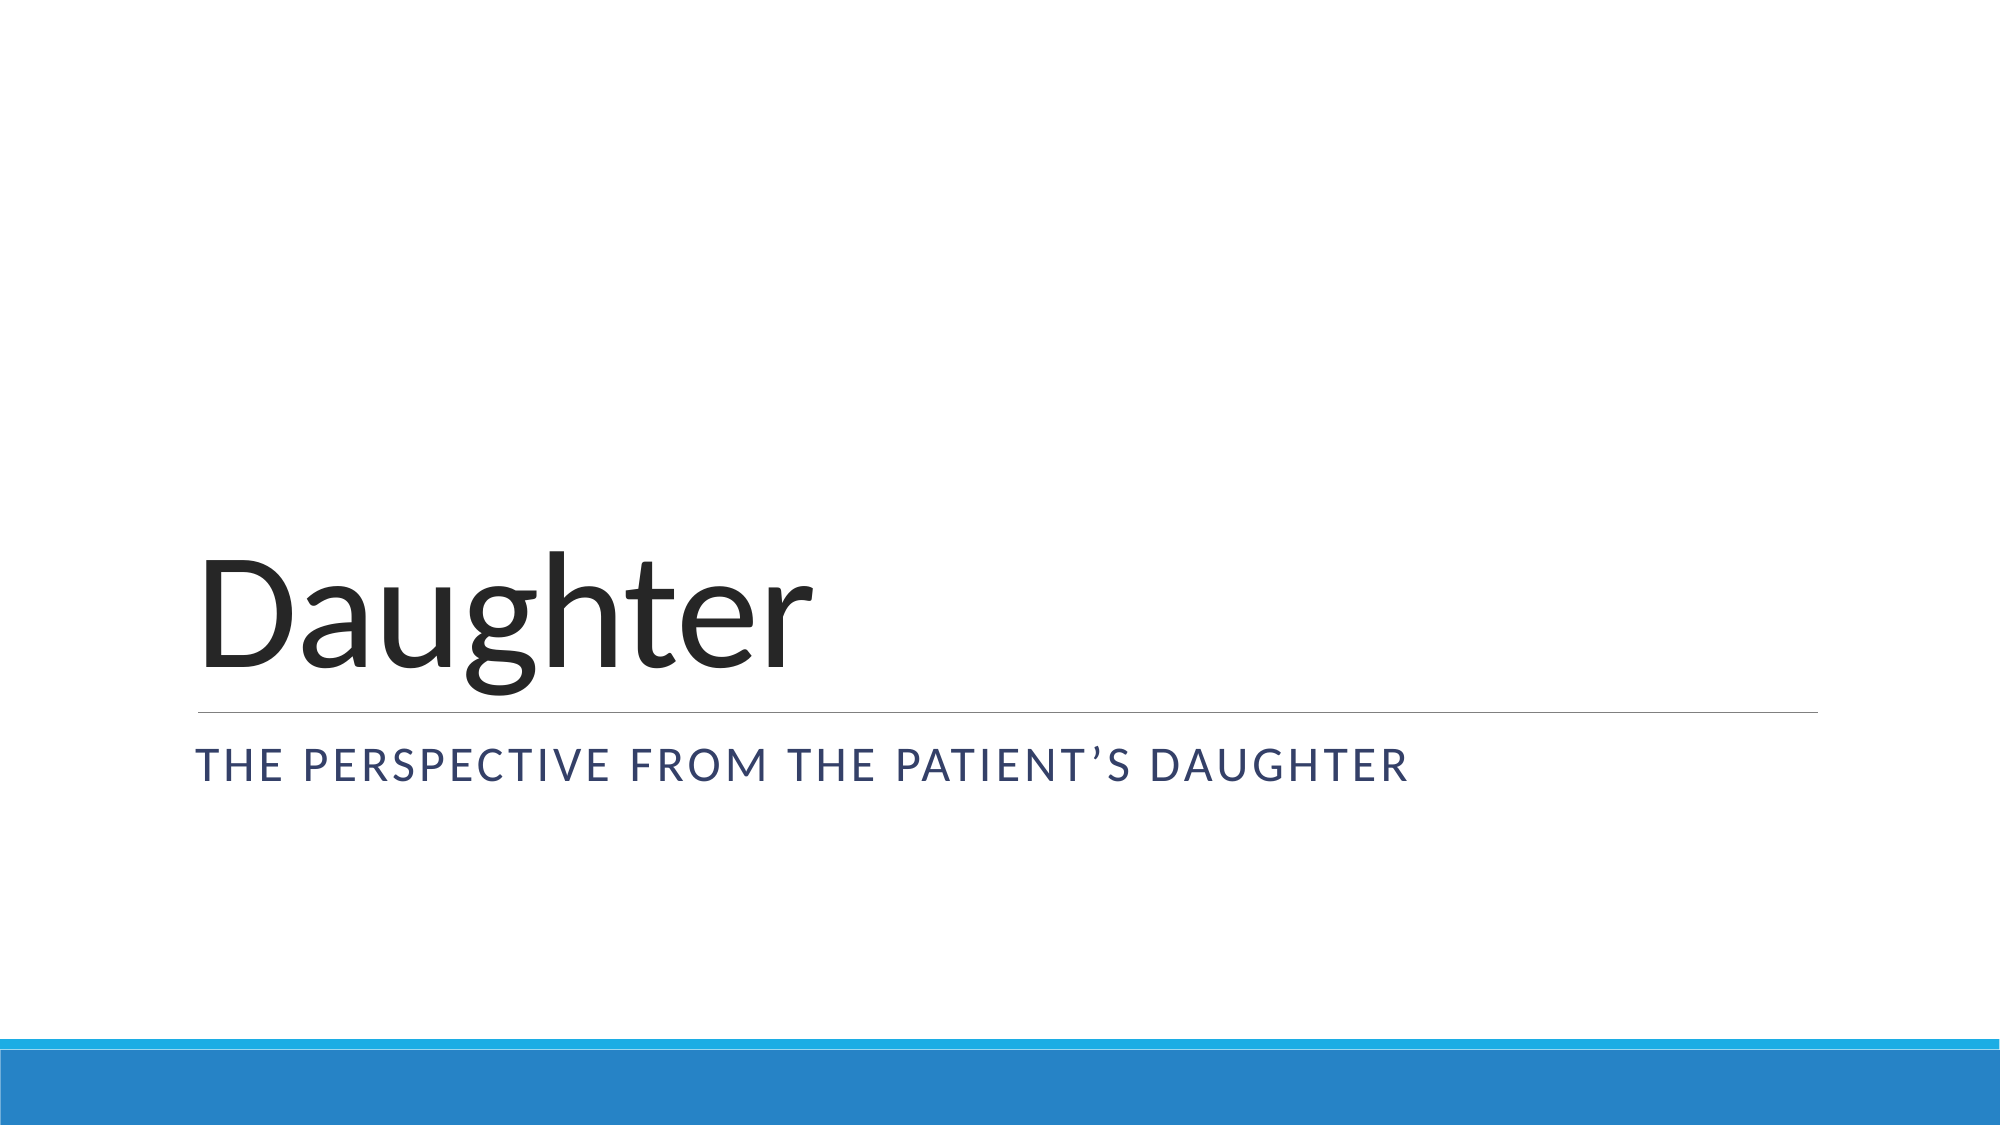

# Daughter
The perspective from the patient’s daughter